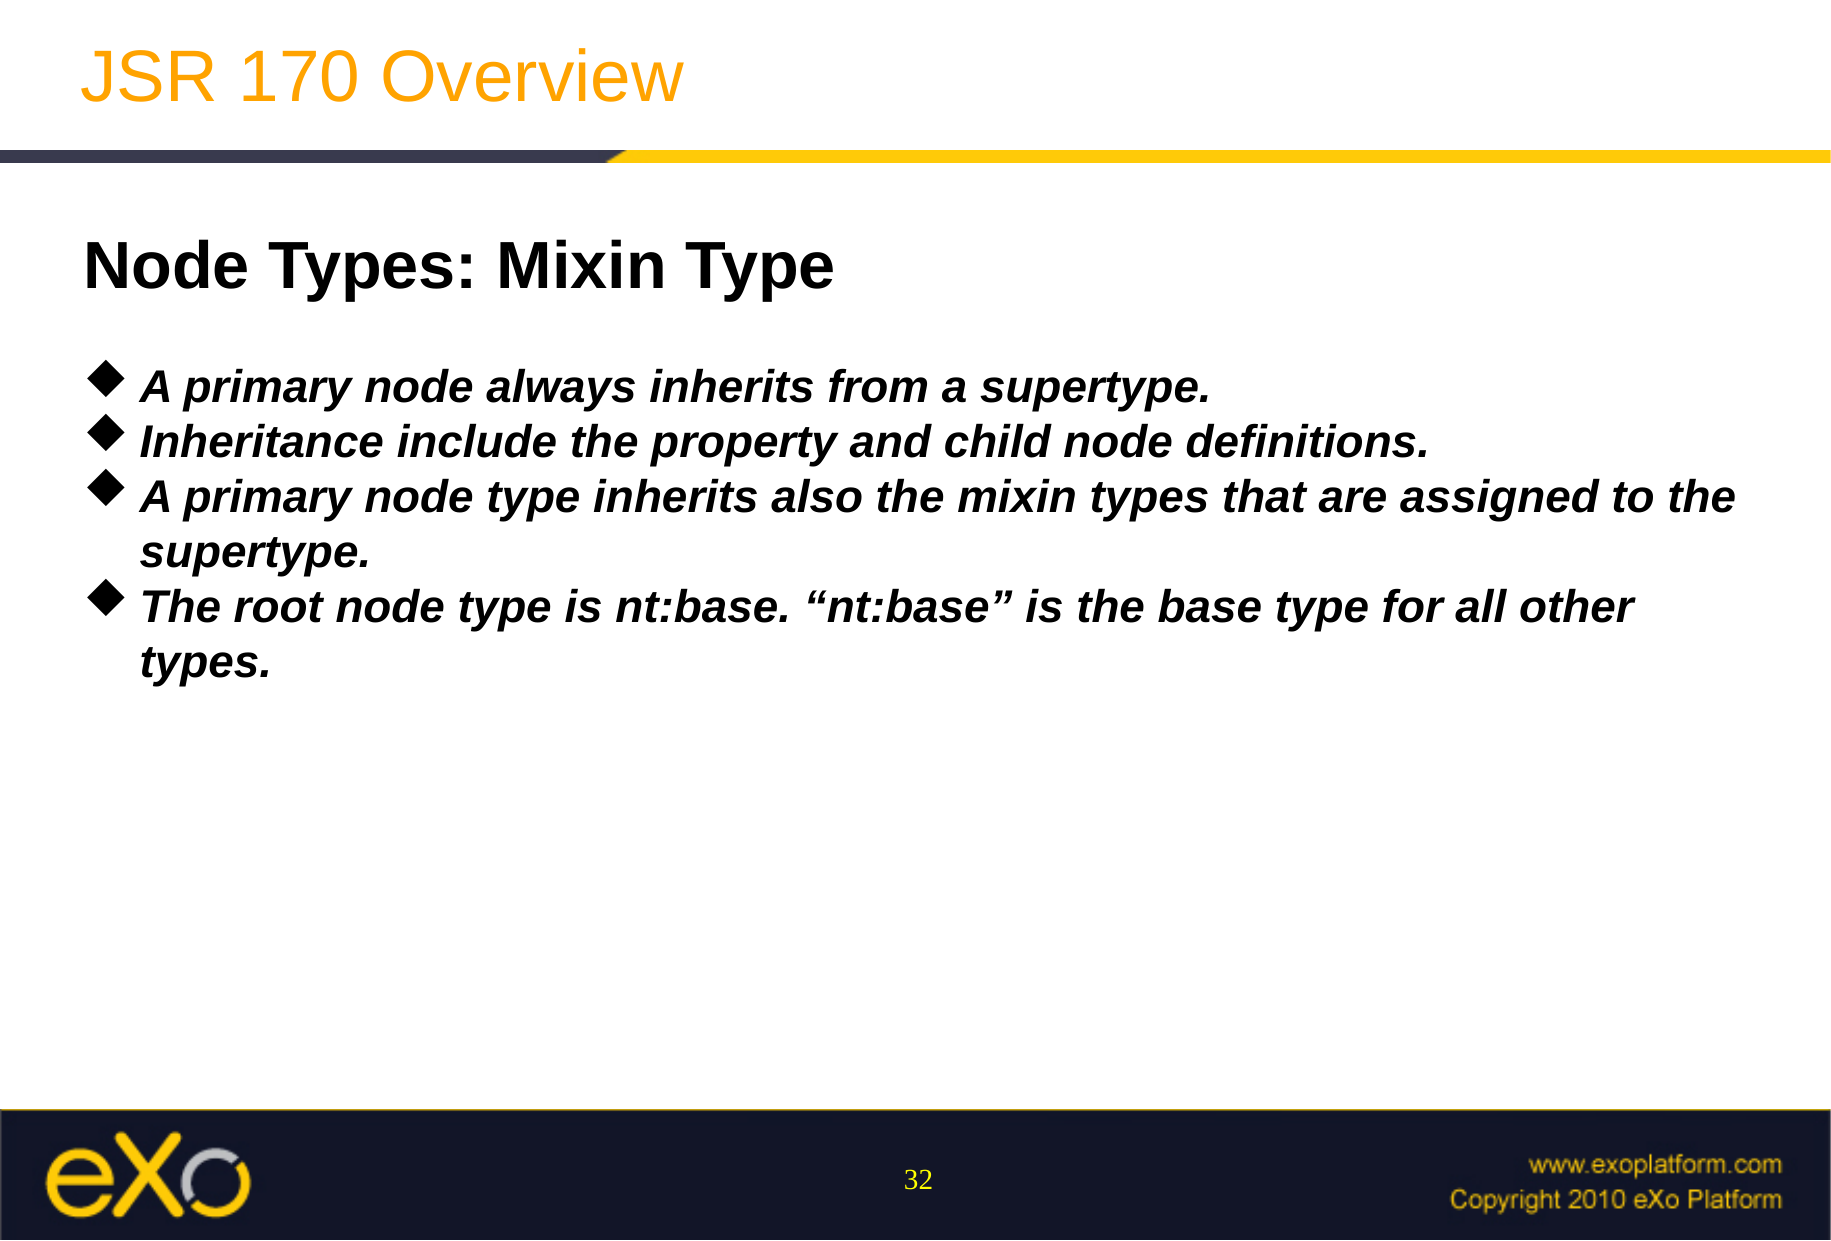

JSR 170 Overview
Node Types: Mixin Type

A primary node always inherits from a supertype.
Inheritance include the property and child node definitions.
A primary node type inherits also the mixin types that are assigned to the supertype.
The root node type is nt:base. “nt:base” is the base type for all other types.